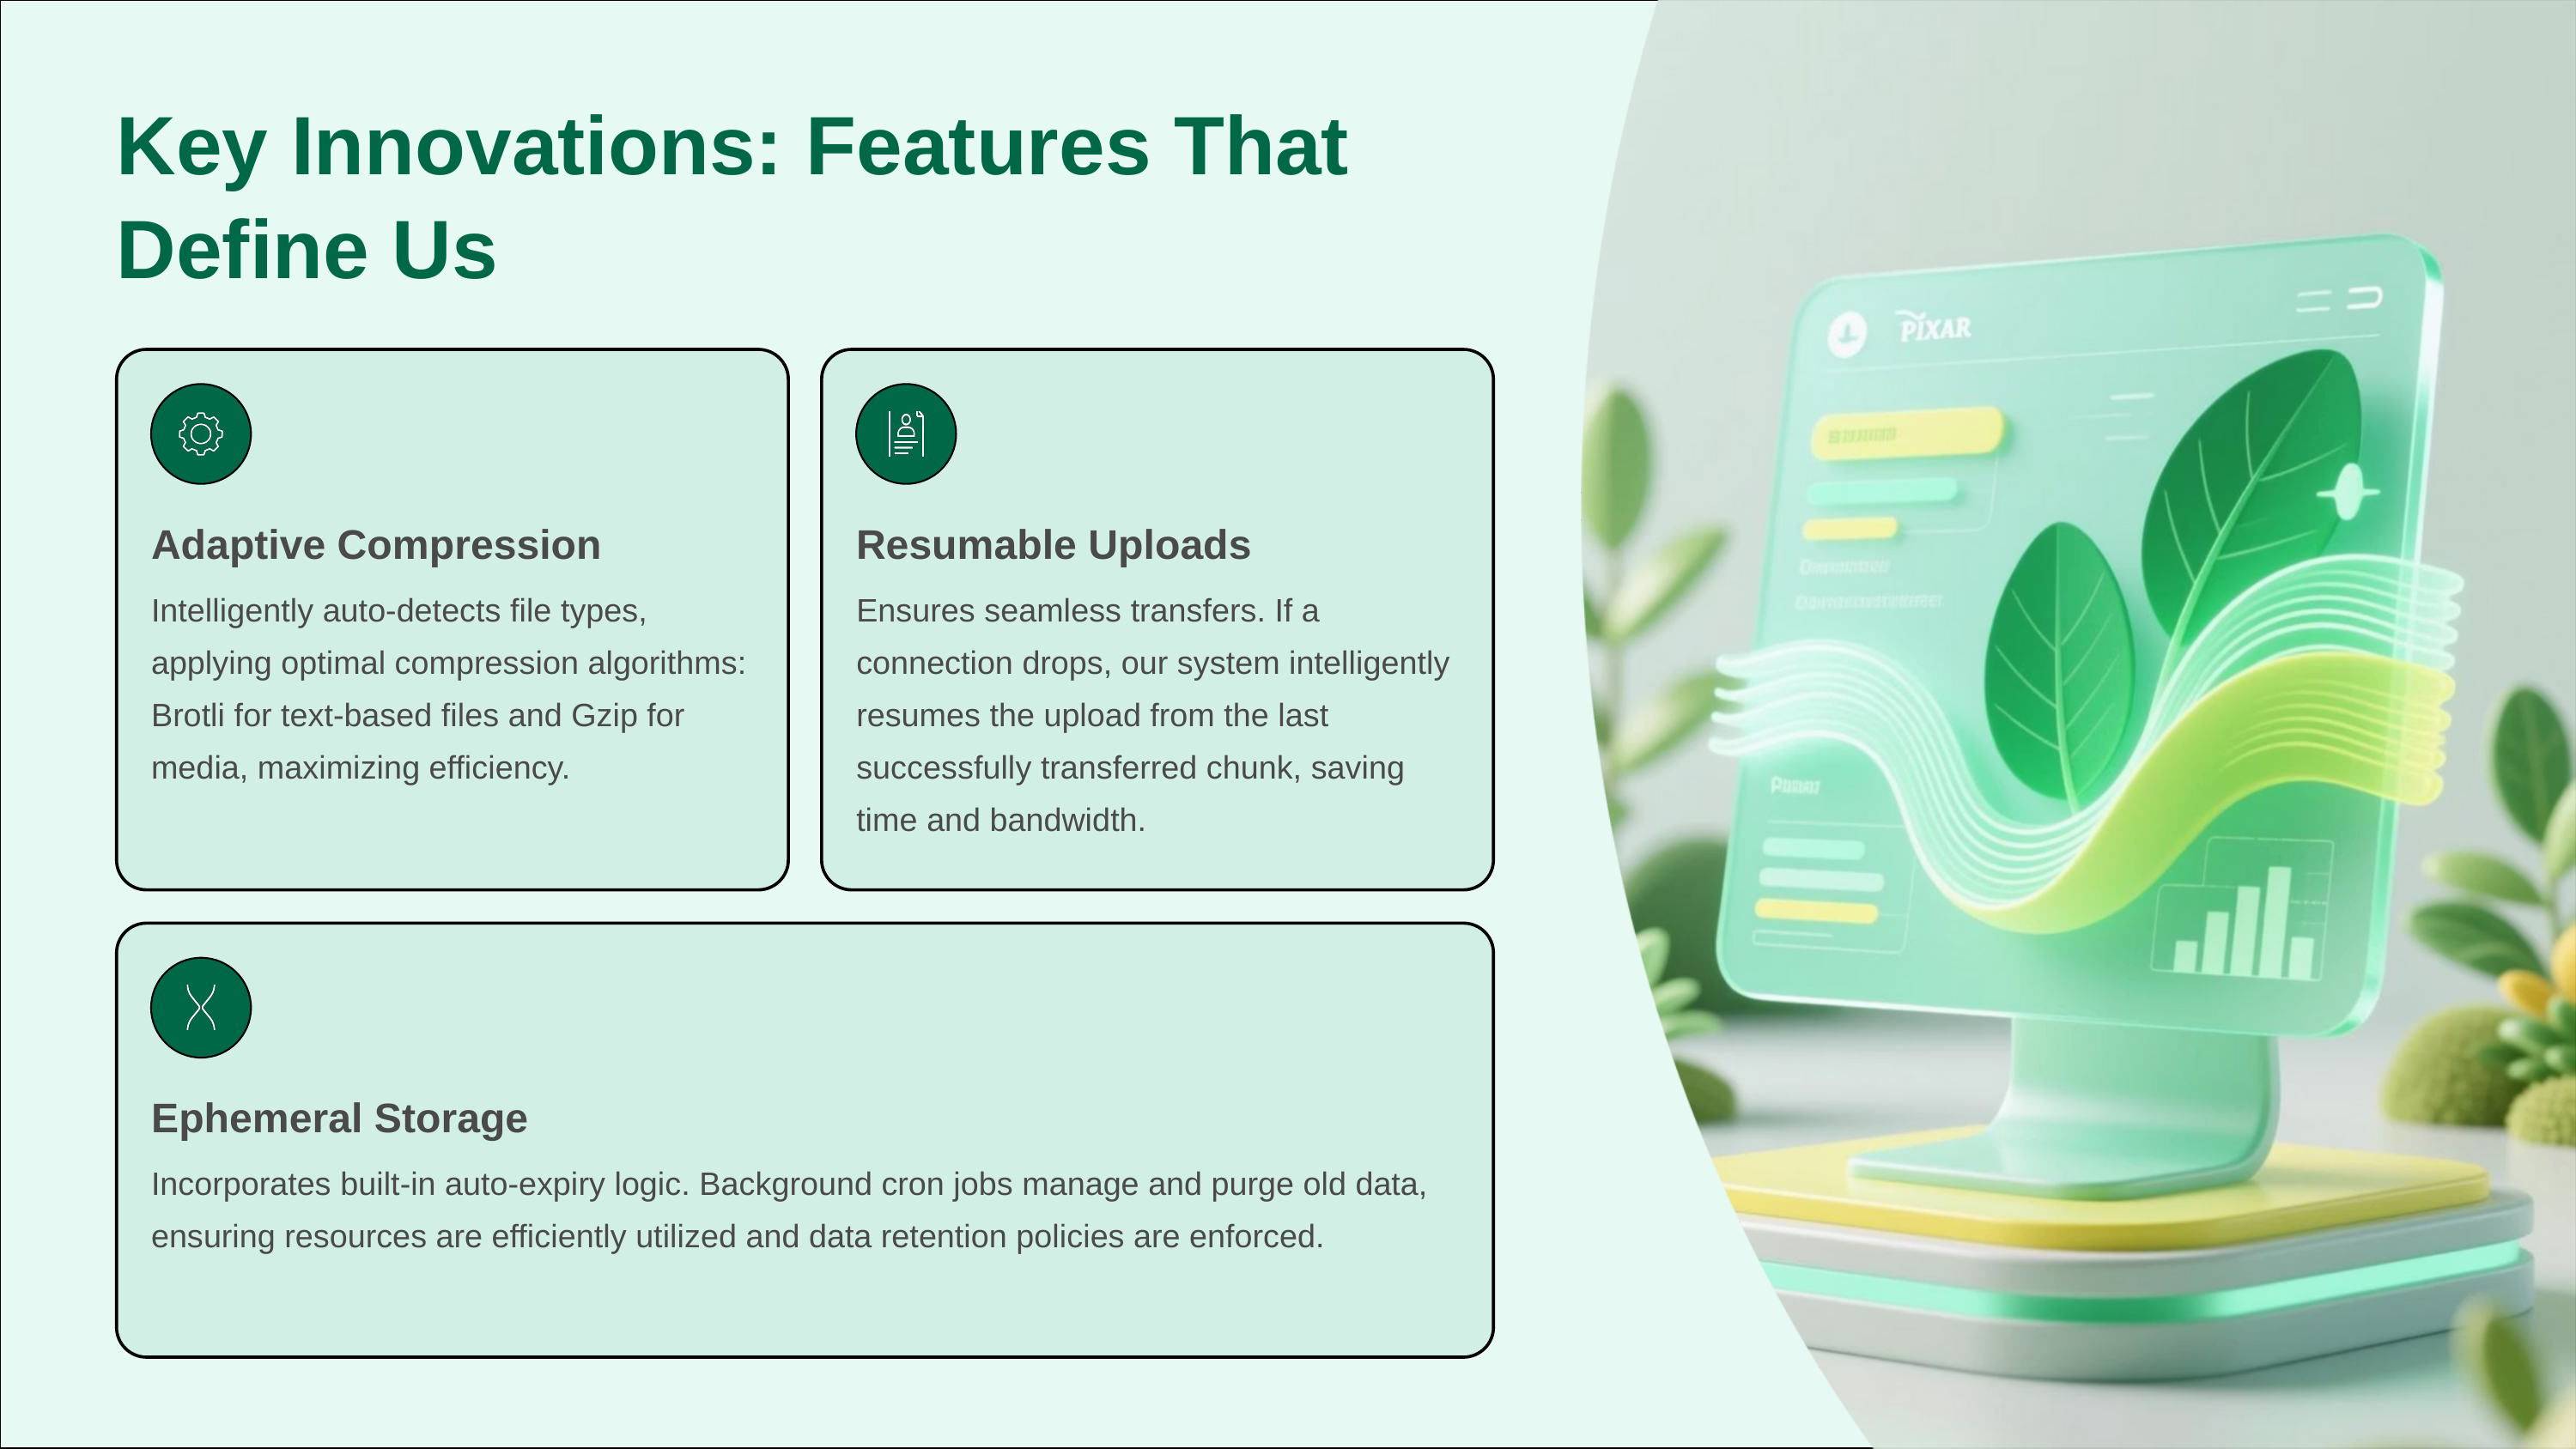

Key Innovations: Features That Define Us

Adaptive Compression
Resumable Uploads
Intelligently auto-detects file types, applying optimal compression algorithms: Brotli for text-based files and Gzip for media, maximizing efficiency.
Ensures seamless transfers. If a connection drops, our system intelligently resumes the upload from the last successfully transferred chunk, saving time and bandwidth.

Ephemeral Storage
Incorporates built-in auto-expiry logic. Background cron jobs manage and purge old data, ensuring resources are efficiently utilized and data retention policies are enforced.